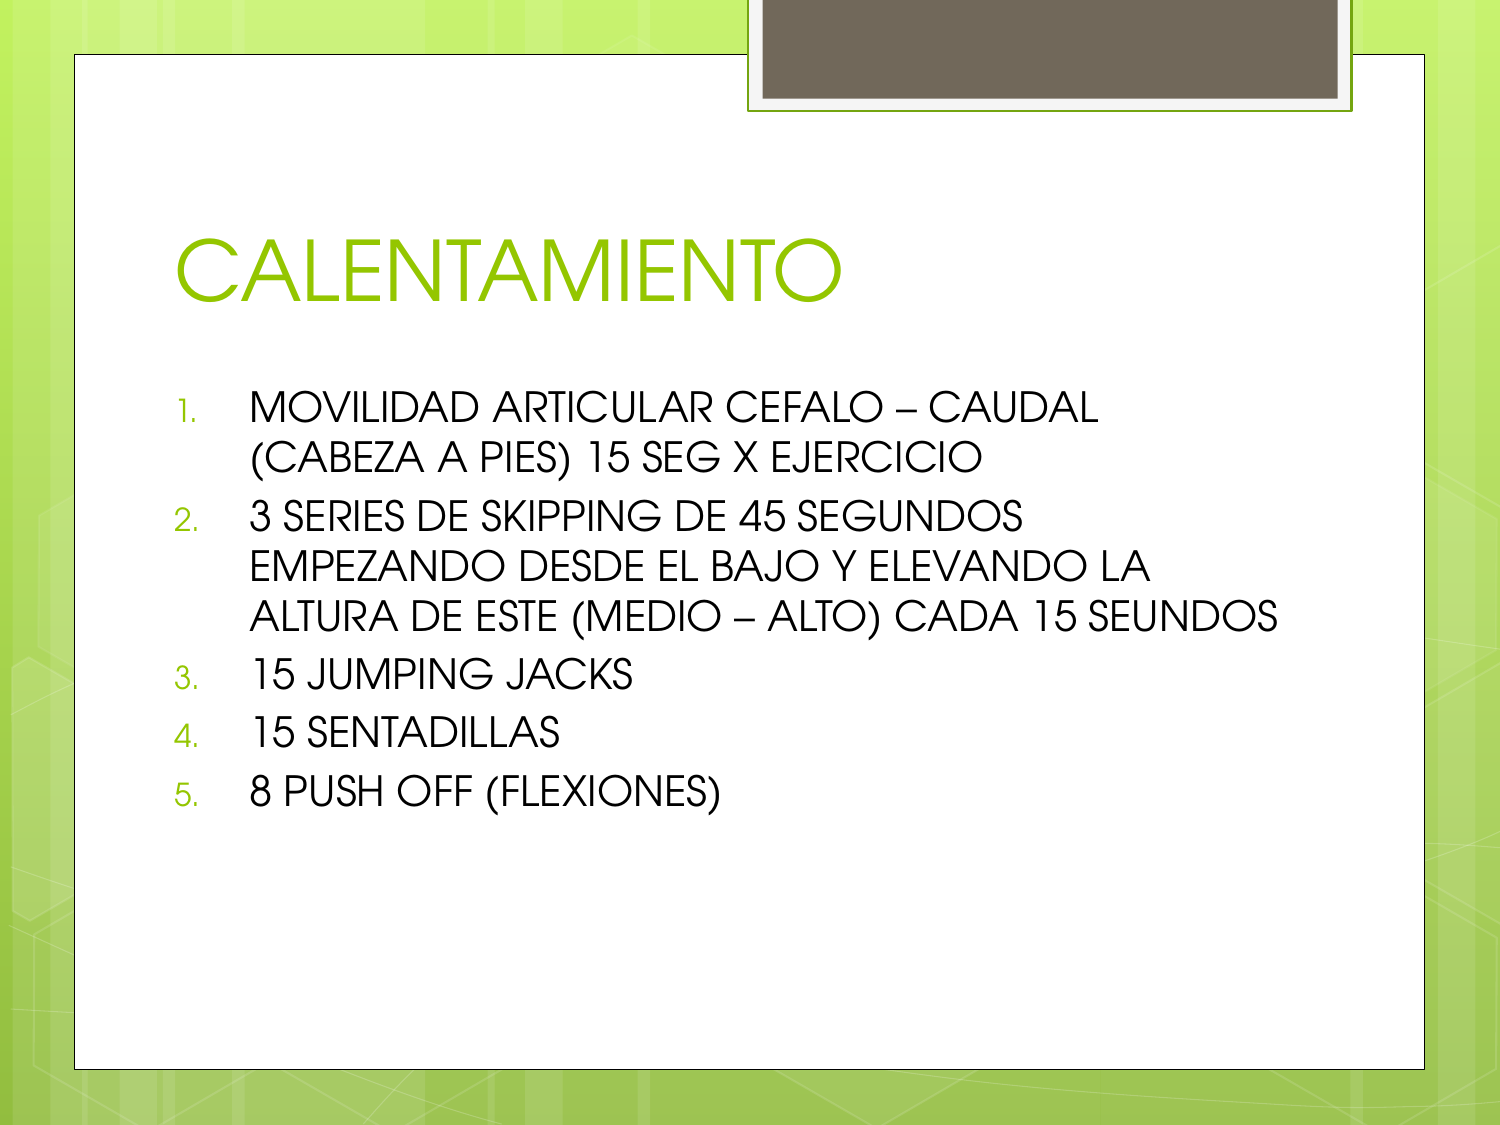

# CALENTAMIENTO
MOVILIDAD ARTICULAR CEFALO – CAUDAL (CABEZA A PIES) 15 SEG X EJERCICIO
3 SERIES DE SKIPPING DE 45 SEGUNDOS EMPEZANDO DESDE EL BAJO Y ELEVANDO LA ALTURA DE ESTE (MEDIO – ALTO) CADA 15 SEUNDOS
15 JUMPING JACKS
15 SENTADILLAS
8 PUSH OFF (FLEXIONES)